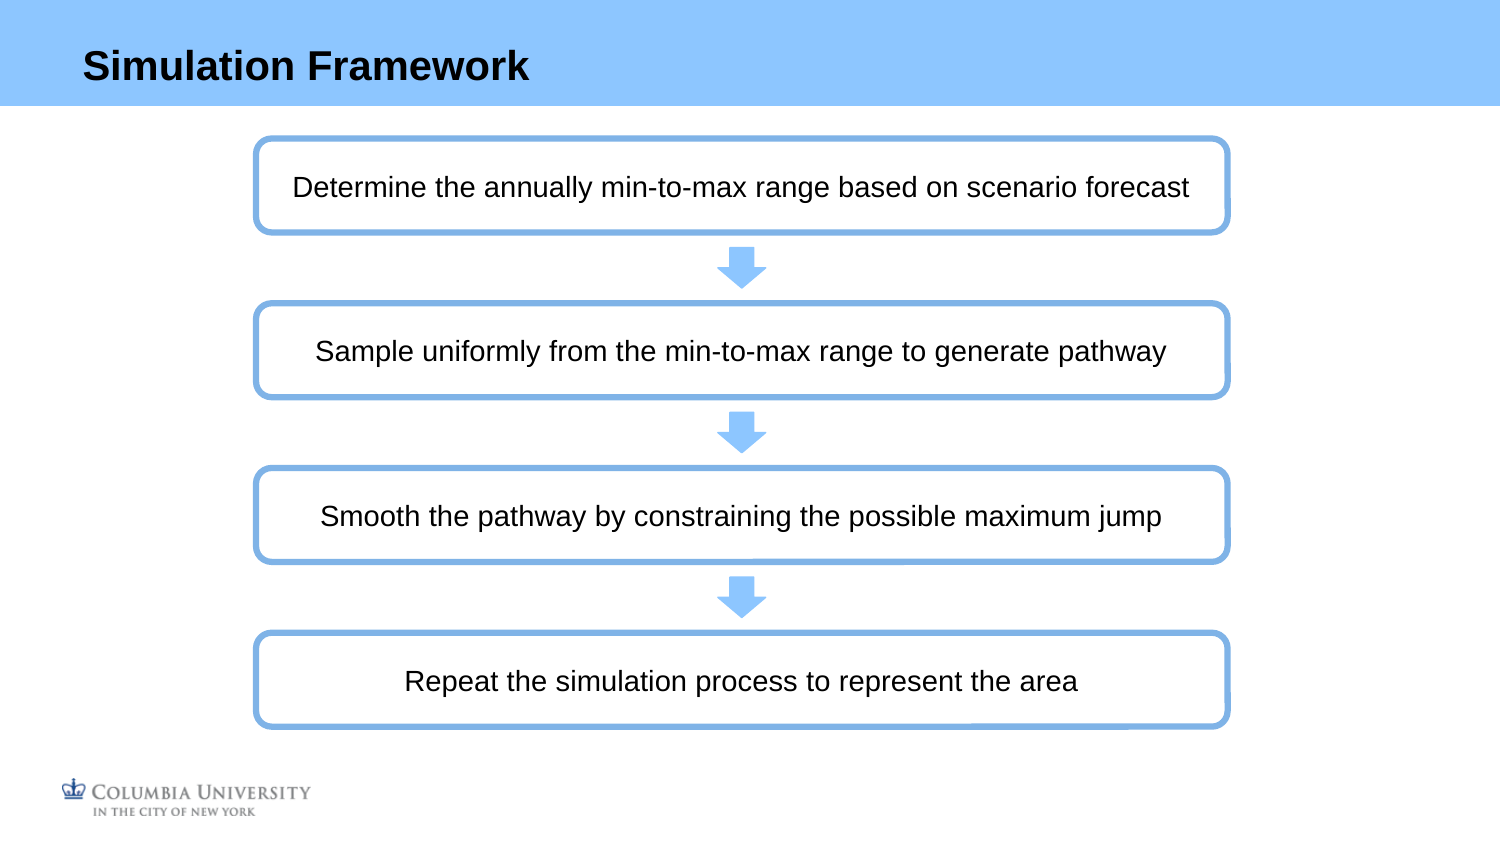

# Simulation Framework
Determine the annually min-to-max range based on scenario forecast

Sample uniformly from the min-to-max range to generate pathway

Smooth the pathway by constraining the possible maximum jump

Repeat the simulation process to represent the area